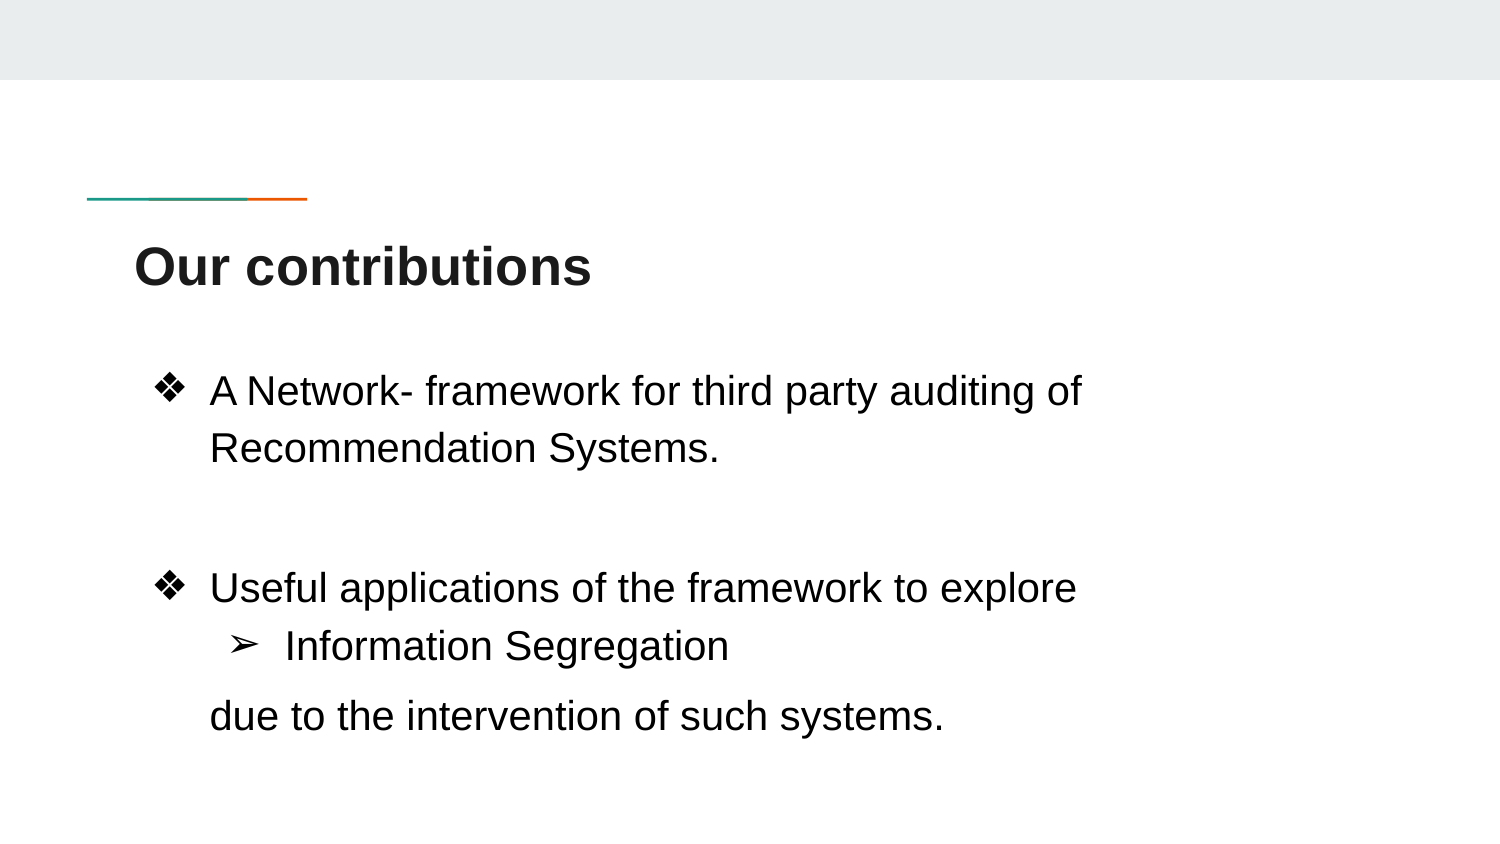

# Our contributions
A Network- framework for third party auditing of Recommendation Systems.

Useful applications of the framework to explore
Information Segregation
due to the intervention of such systems.